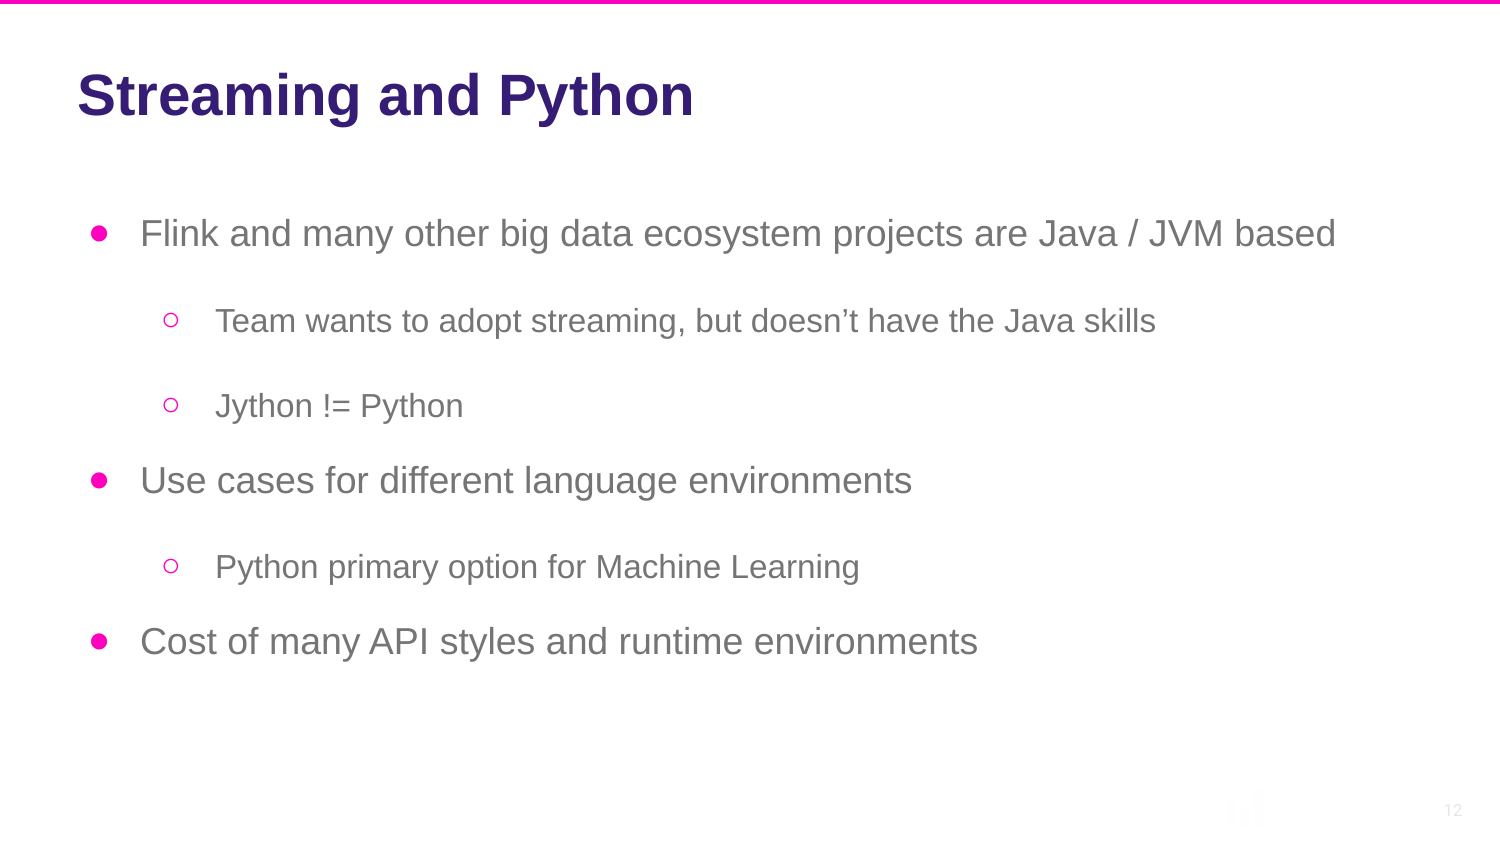

# Streaming and Python
Flink and many other big data ecosystem projects are Java / JVM based
Team wants to adopt streaming, but doesn’t have the Java skills
Jython != Python
Use cases for different language environments
Python primary option for Machine Learning
Cost of many API styles and runtime environments